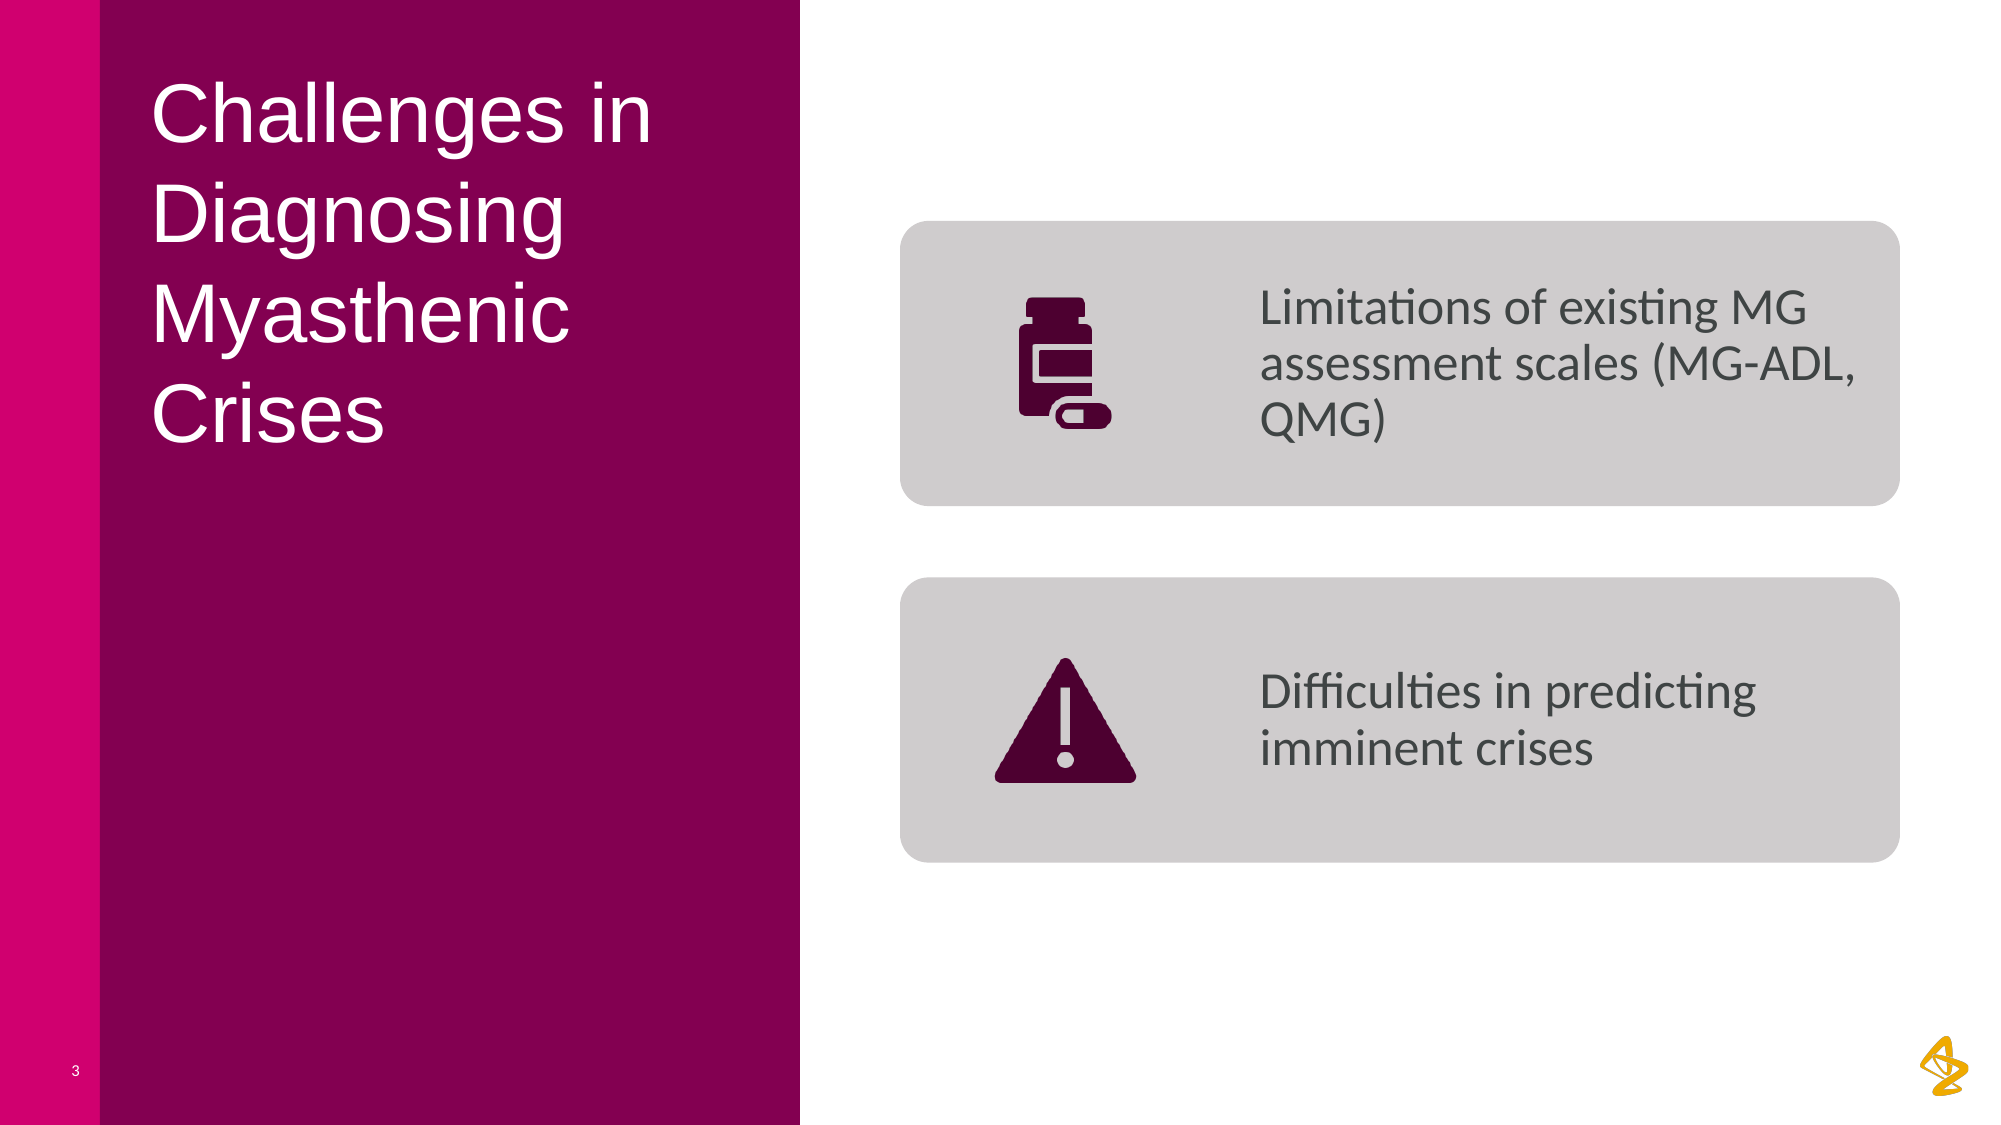

# Challenges in Diagnosing Myasthenic Crises
Limitations of existing MG assessment scales (MG-ADL, QMG)
Difficulties in predicting imminent crises

3